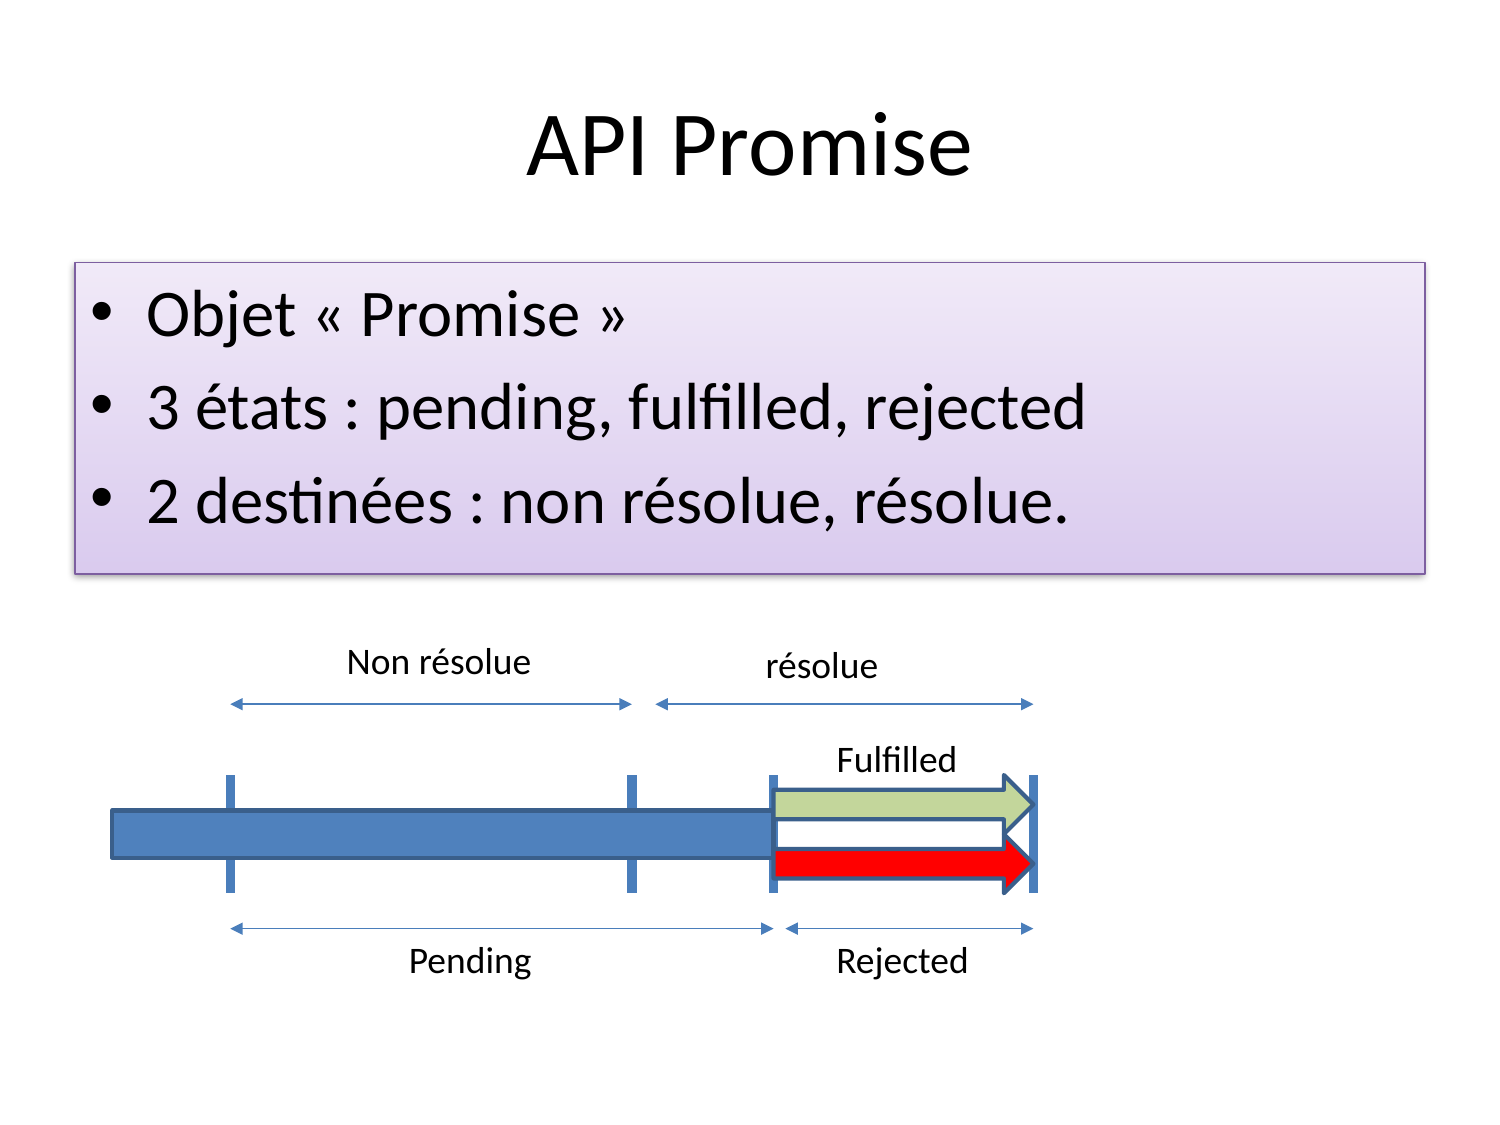

# API Promise
Objet « Promise »
3 états : pending, fulfilled, rejected
2 destinées : non résolue, résolue.

Non résolue
résolue
Fulfilled

Pending
Rejected